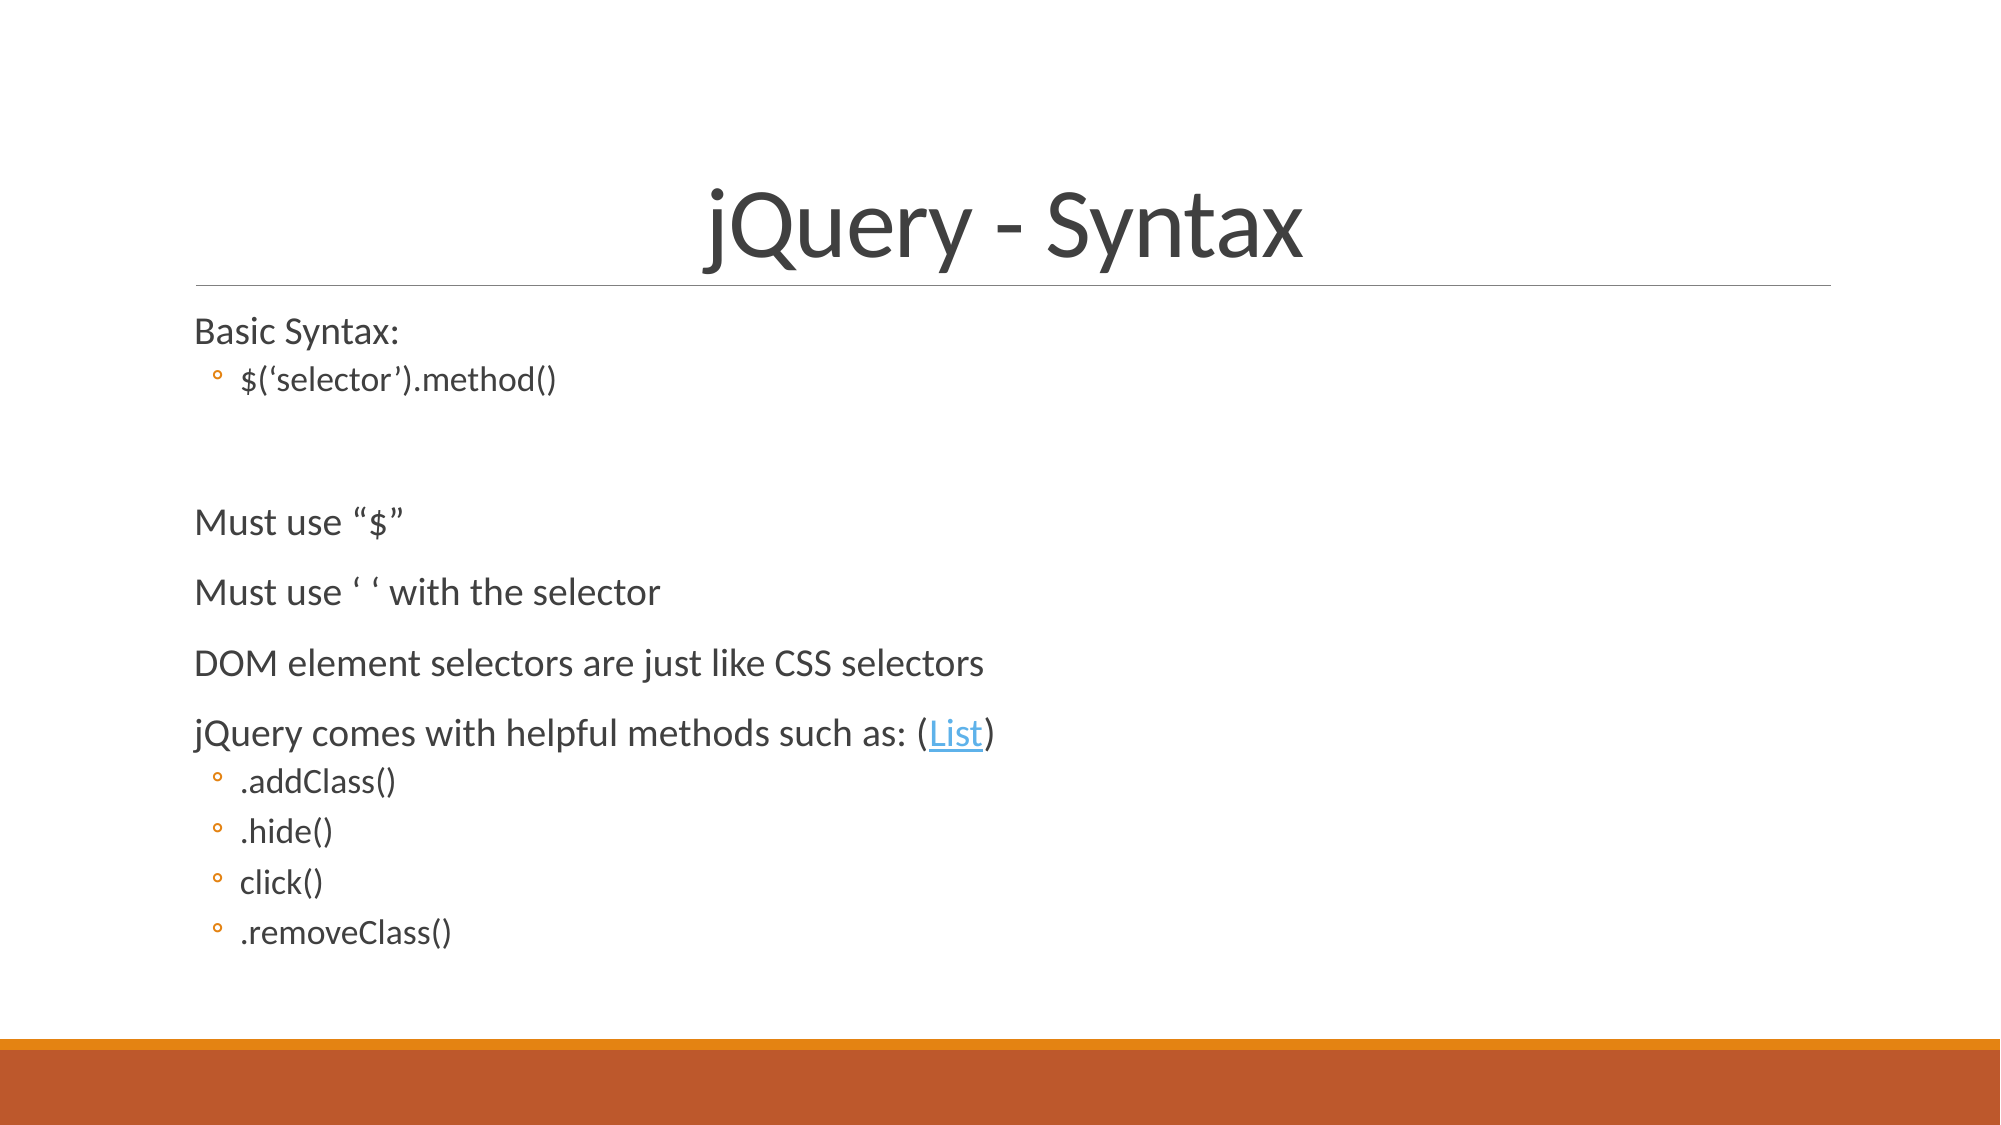

# jQuery - Syntax
Basic Syntax:
$(‘selector’).method()

Must use “$”
Must use ‘ ‘ with the selector
DOM element selectors are just like CSS selectors
jQuery comes with helpful methods such as: (List)
.addClass()
.hide()
click()
.removeClass()